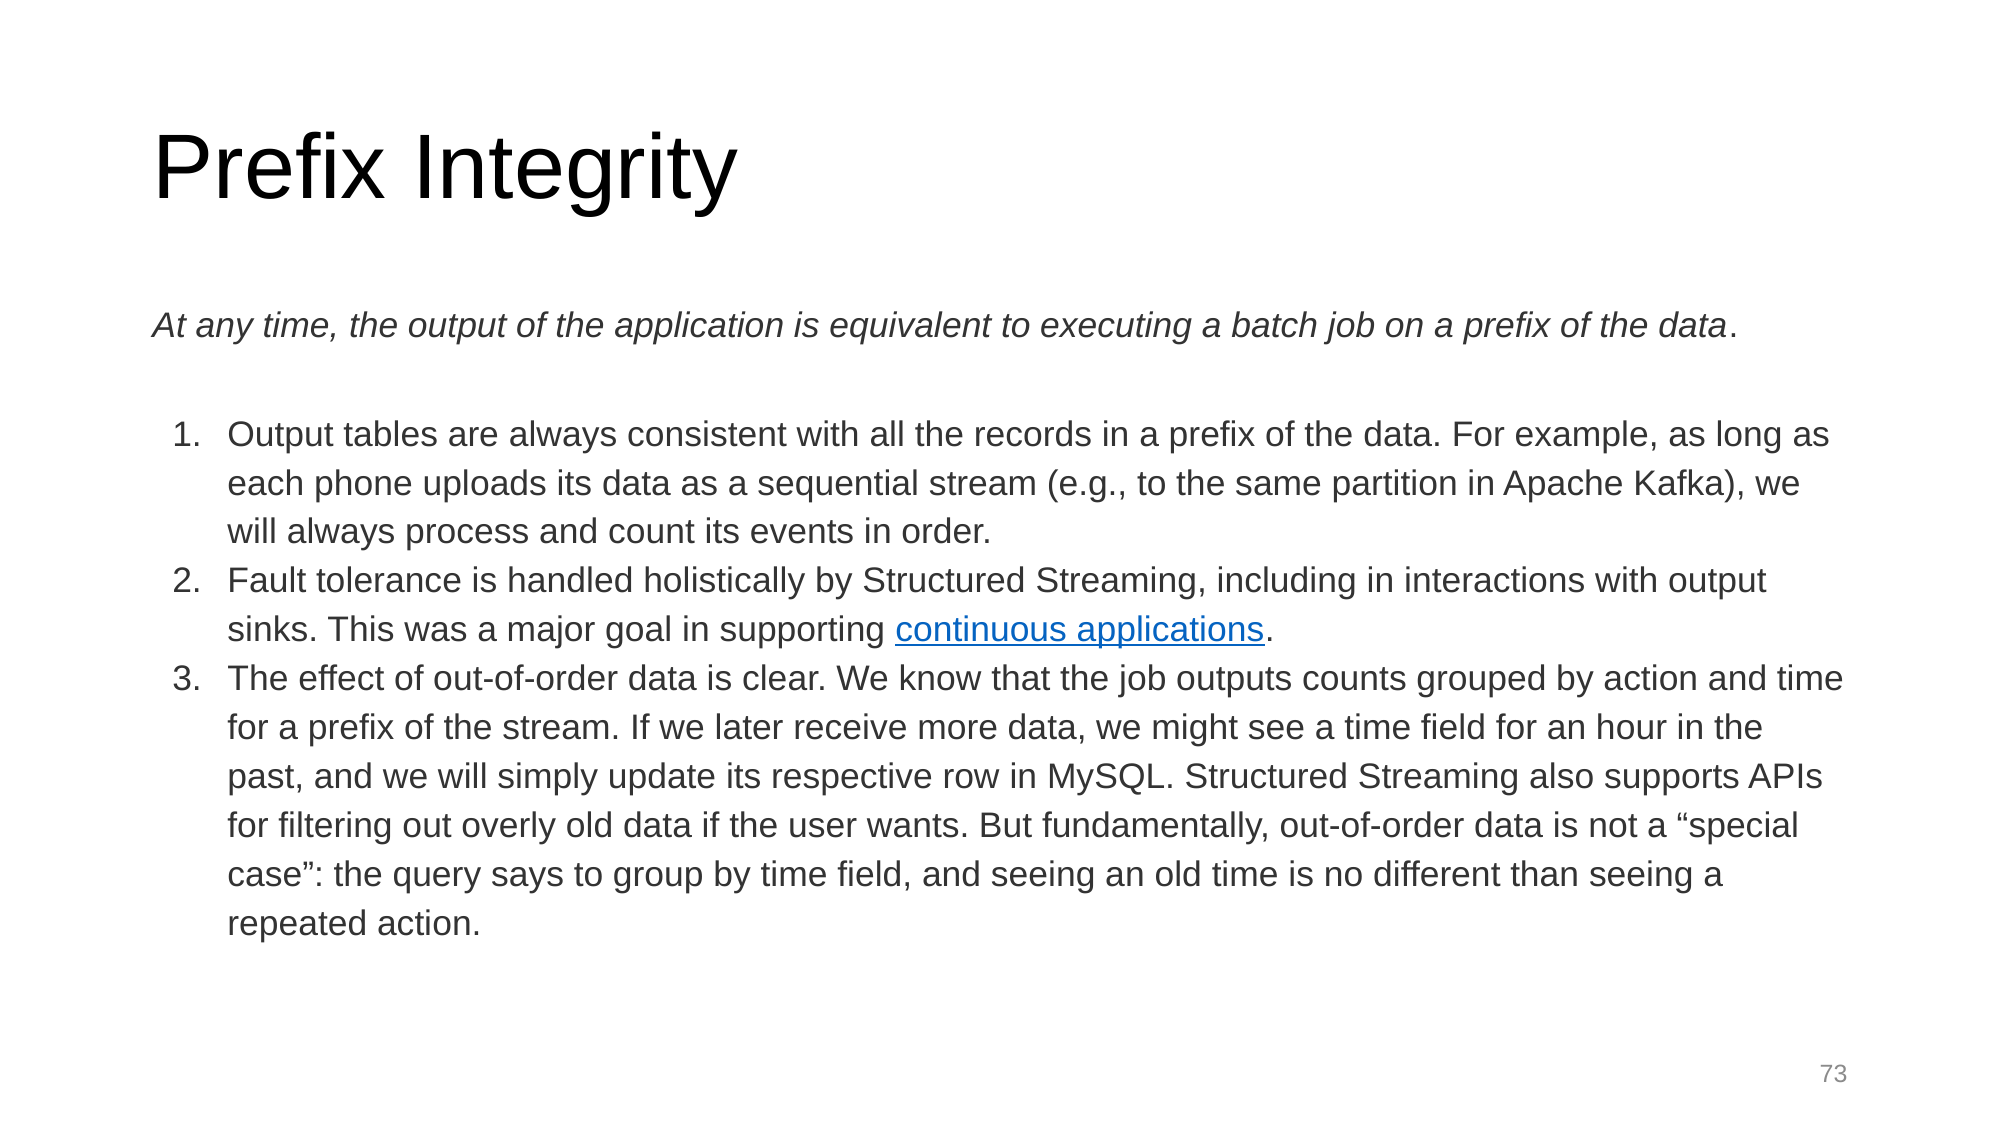

# Prefix Integrity
At any time, the output of the application is equivalent to executing a batch job on a prefix of the data.

Output tables are always consistent with all the records in a prefix of the data. For example, as long as each phone uploads its data as a sequential stream (e.g., to the same partition in Apache Kafka), we will always process and count its events in order.
Fault tolerance is handled holistically by Structured Streaming, including in interactions with output sinks. This was a major goal in supporting continuous applications.
The effect of out-of-order data is clear. We know that the job outputs counts grouped by action and time for a prefix of the stream. If we later receive more data, we might see a time field for an hour in the past, and we will simply update its respective row in MySQL. Structured Streaming also supports APIs for filtering out overly old data if the user wants. But fundamentally, out-of-order data is not a “special case”: the query says to group by time field, and seeing an old time is no different than seeing a repeated action.

73